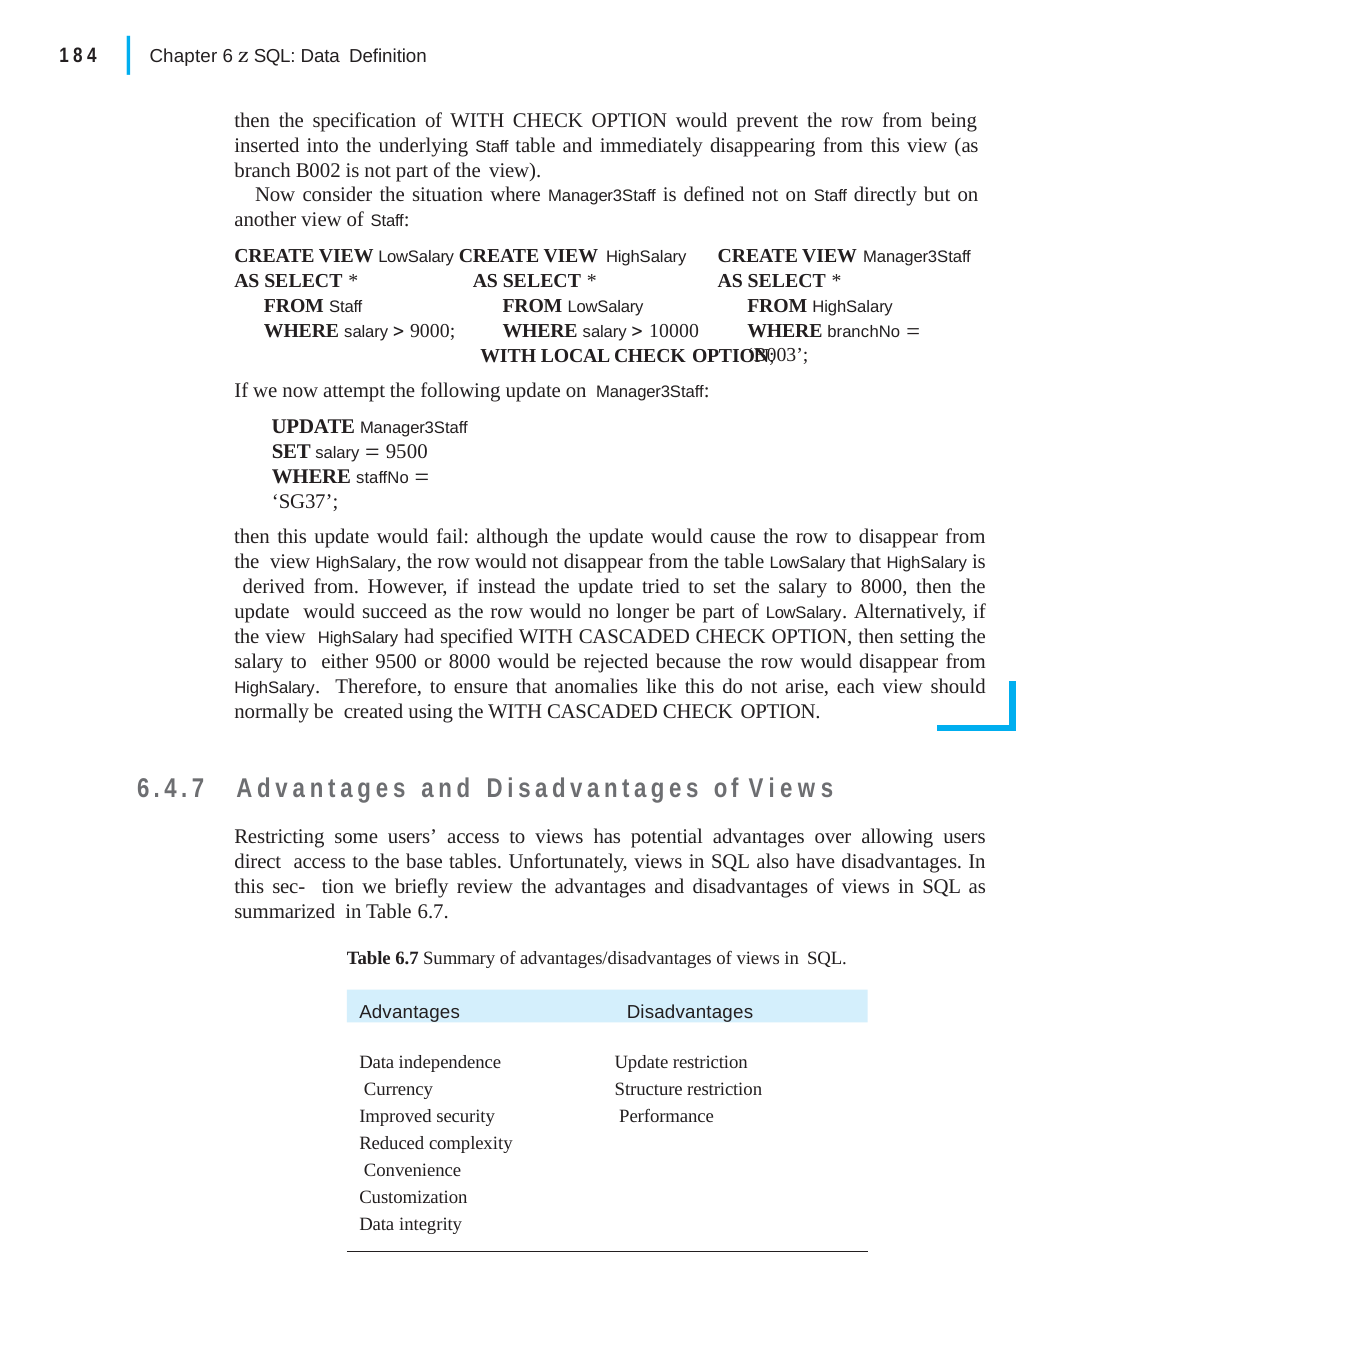

|
184
Chapter 6 z SQL: Data Definition
then the specification of WITH CHECK OPTION would prevent the row from being  inserted into the underlying Staff table and immediately disappearing from this view (as  branch B002 is not part of the view).
Now consider the situation where Manager3Staff is defined not on Staff directly but on  another view of Staff:
CREATE VIEW Manager3Staff
AS SELECT *
FROM HighSalary
WHERE branchNo = ‘B003’;
CREATE VIEW LowSalary CREATE VIEW HighSalary
AS SELECT *
FROM LowSalary
WHERE salary > 10000
AS SELECT *
FROM Staff
WHERE salary > 9000;
WITH LOCAL CHECK OPTION;
If we now attempt the following update on Manager3Staff:
UPDATE Manager3Staff  SET salary = 9500  WHERE staffNo = ‘SG37’;
then this update would fail: although the update would cause the row to disappear from the  view HighSalary, the row would not disappear from the table LowSalary that HighSalary is  derived from. However, if instead the update tried to set the salary to 8000, then the update  would succeed as the row would no longer be part of LowSalary. Alternatively, if the view  HighSalary had specified WITH CASCADED CHECK OPTION, then setting the salary to  either 9500 or 8000 would be rejected because the row would disappear from HighSalary.  Therefore, to ensure that anomalies like this do not arise, each view should normally be  created using the WITH CASCADED CHECK OPTION.

6.4.7	Advantages and Disadvantages of Views
Restricting some users’ access to views has potential advantages over allowing users direct  access to the base tables. Unfortunately, views in SQL also have disadvantages. In this sec-  tion we briefly review the advantages and disadvantages of views in SQL as summarized  in Table 6.7.

Table 6.7 Summary of advantages/disadvantages of views in SQL.
Advantages	Disadvantages
Data independence  Currency  Improved security
Reduced complexity  Convenience  Customization
Data integrity
Update restriction  Structure restriction  Performance